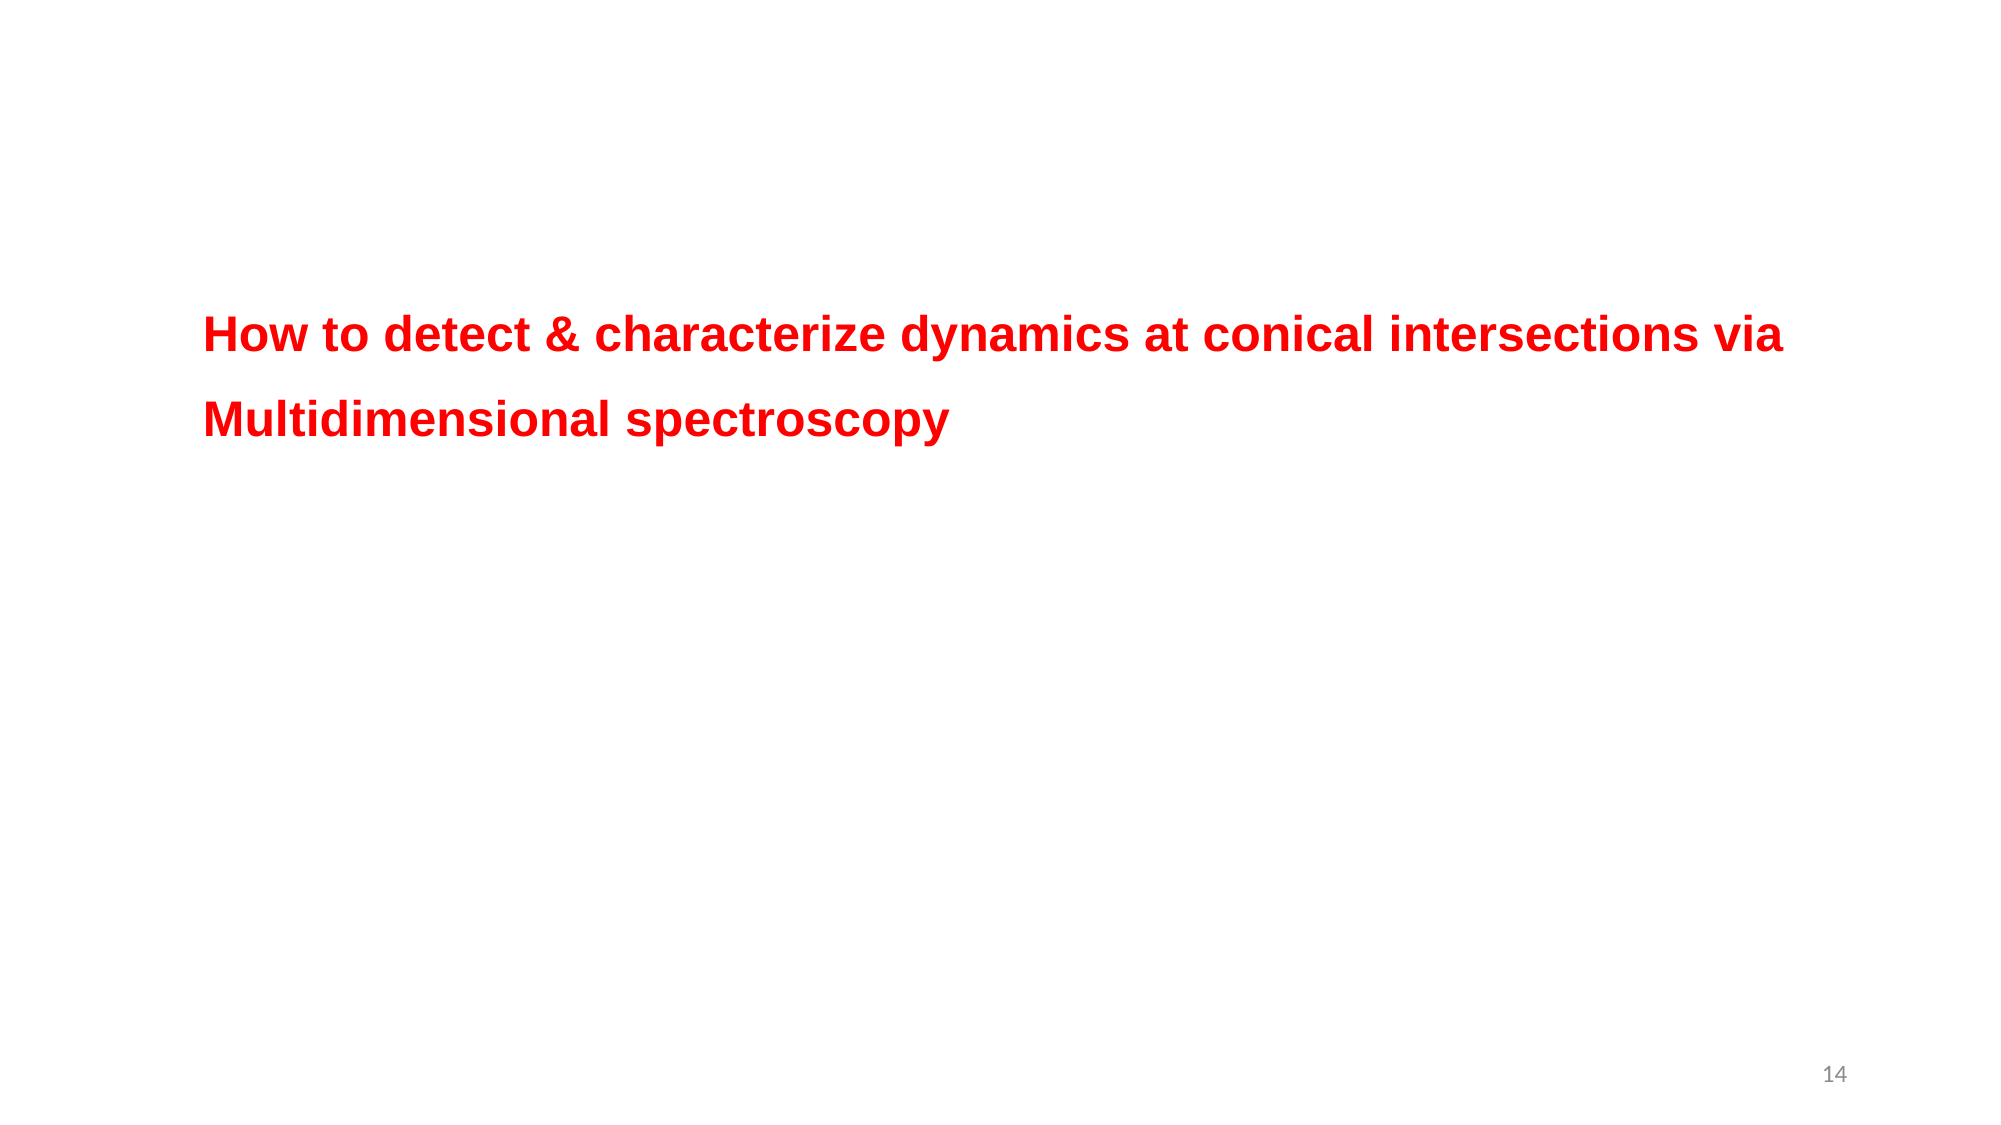

How to detect & characterize dynamics at conical intersections via
 Multidimensional spectroscopy
14